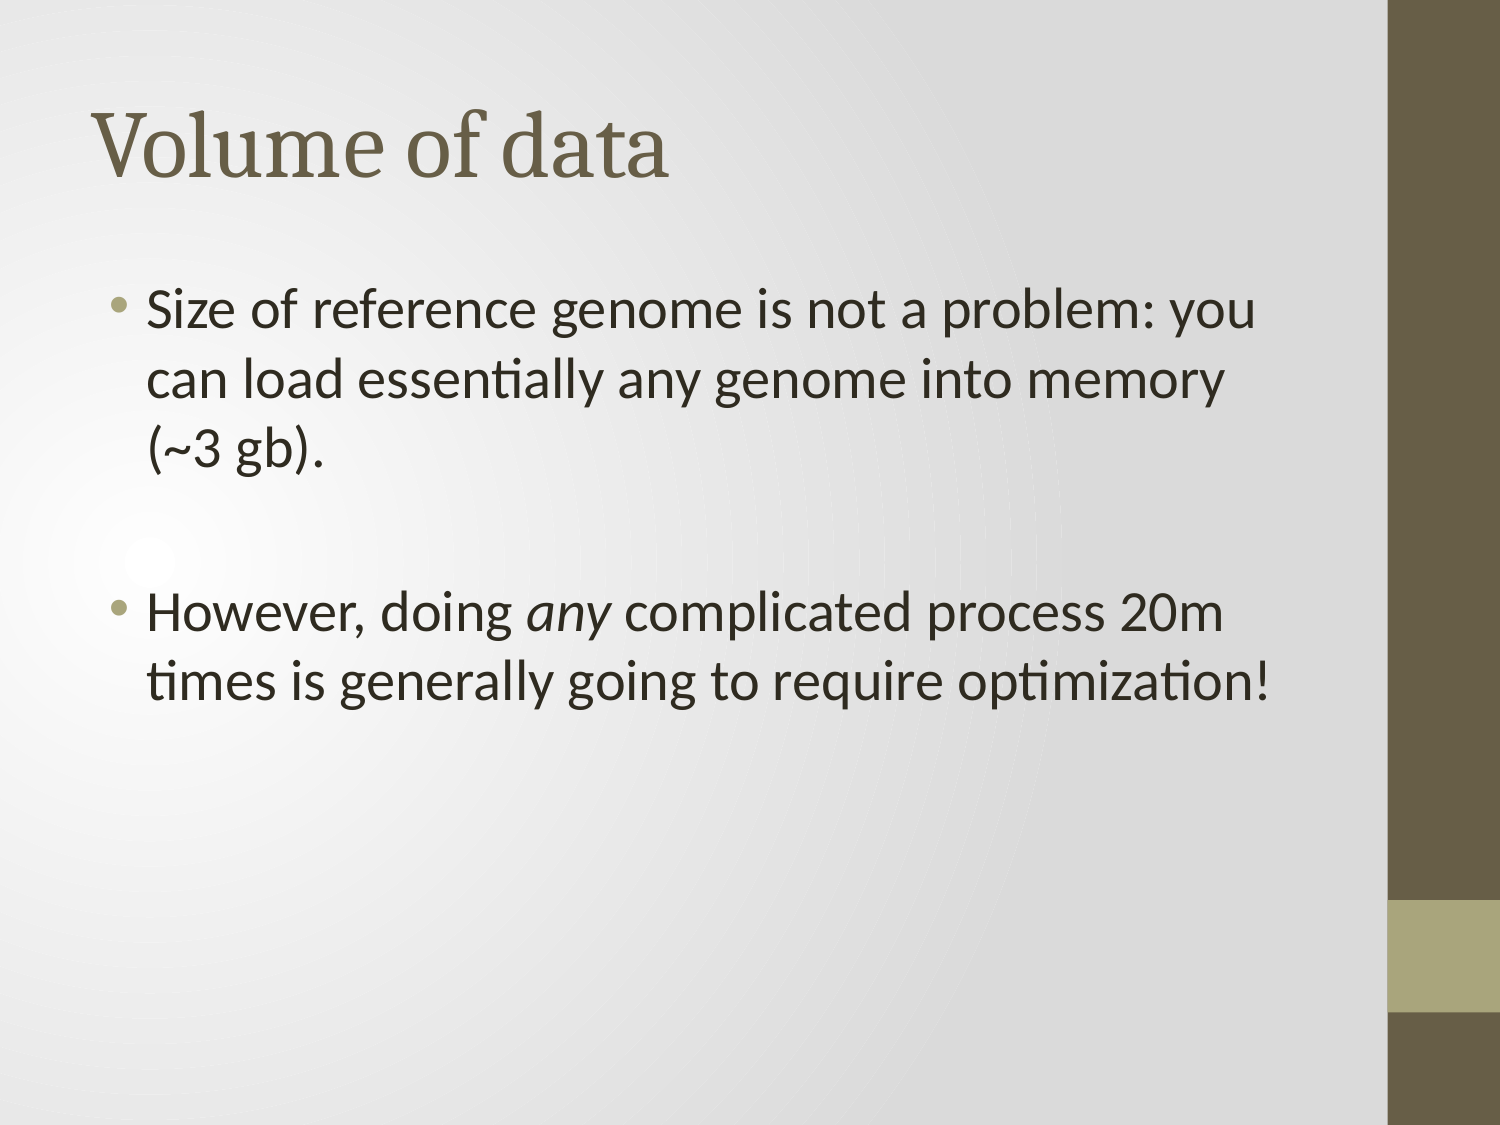

# Volume of data
Size of reference genome is not a problem: you can load essentially any genome into memory (~3 gb).

However, doing any complicated process 20m times is generally going to require optimization!